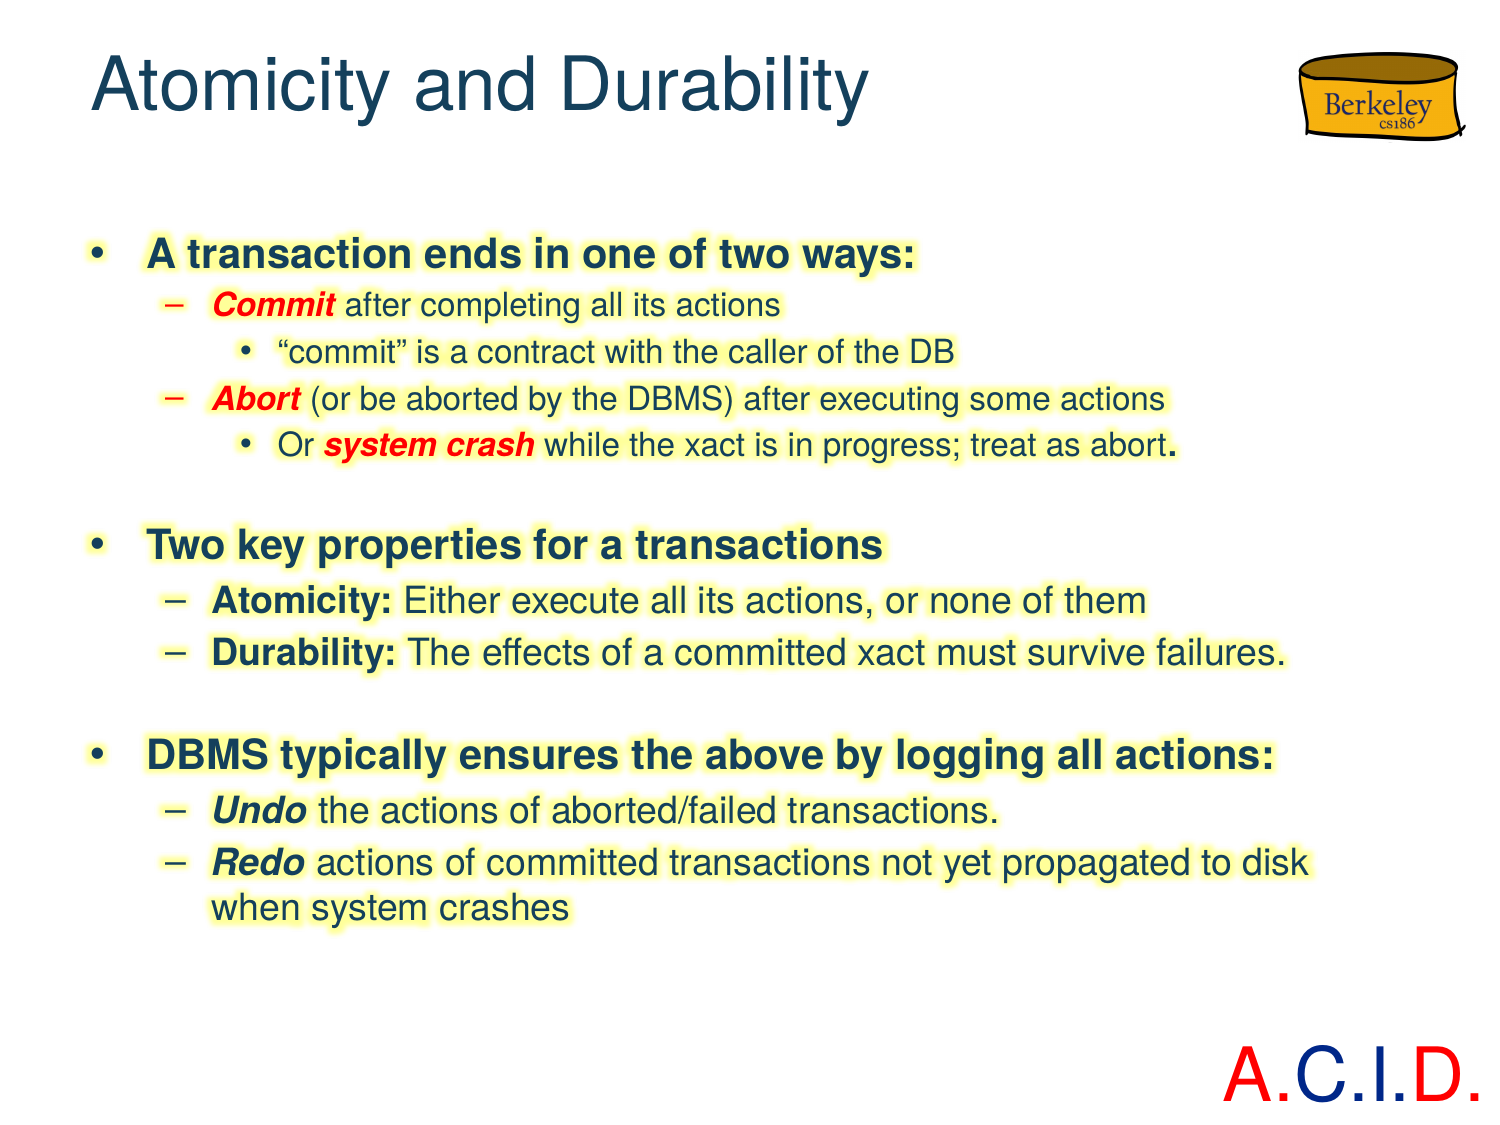

# Atomicity and Durability

A transaction ends in one of two ways:
Commit after completing all its actions
“commit” is a contract with the caller of the DB
Abort (or be aborted by the DBMS) after executing some actions
Or system crash while the xact is in progress; treat as abort.

Two key properties for a transactions
Atomicity: Either execute all its actions, or none of them
Durability: The effects of a committed xact must survive failures.

DBMS typically ensures the above by logging all actions:
Undo the actions of aborted/failed transactions.
Redo actions of committed transactions not yet propagated to disk when system crashes
A.C.I.D.